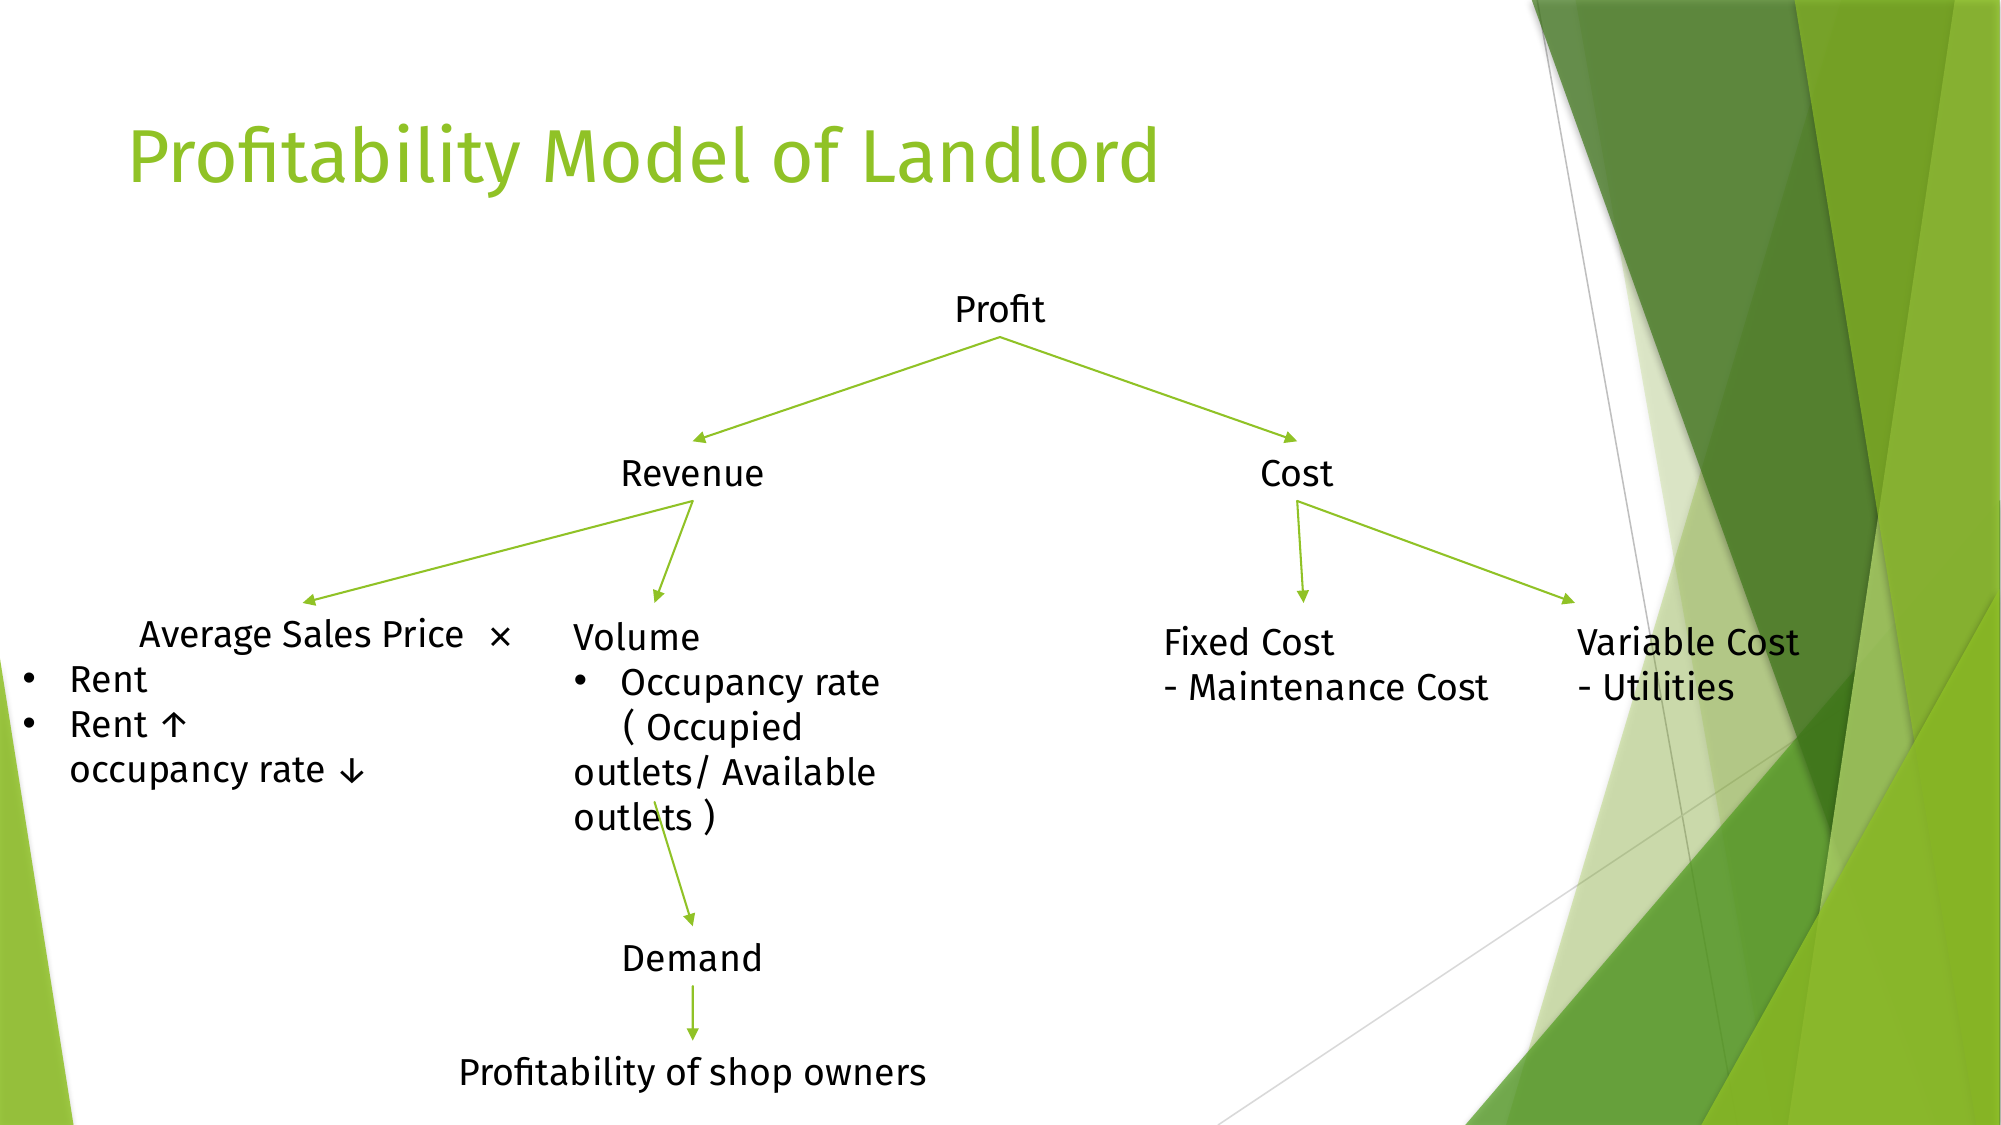

# Profitability Model of Landlord
Profit
Revenue
Cost
Average Sales Price
Rent
Rent ↑
occupancy rate ↓

×
Volume
Occupancy rate
     ( Occupied outlets/ Available outlets )
Fixed Cost
- Maintenance Cost
Variable Cost
- Utilities
Demand
Profitability of shop owners